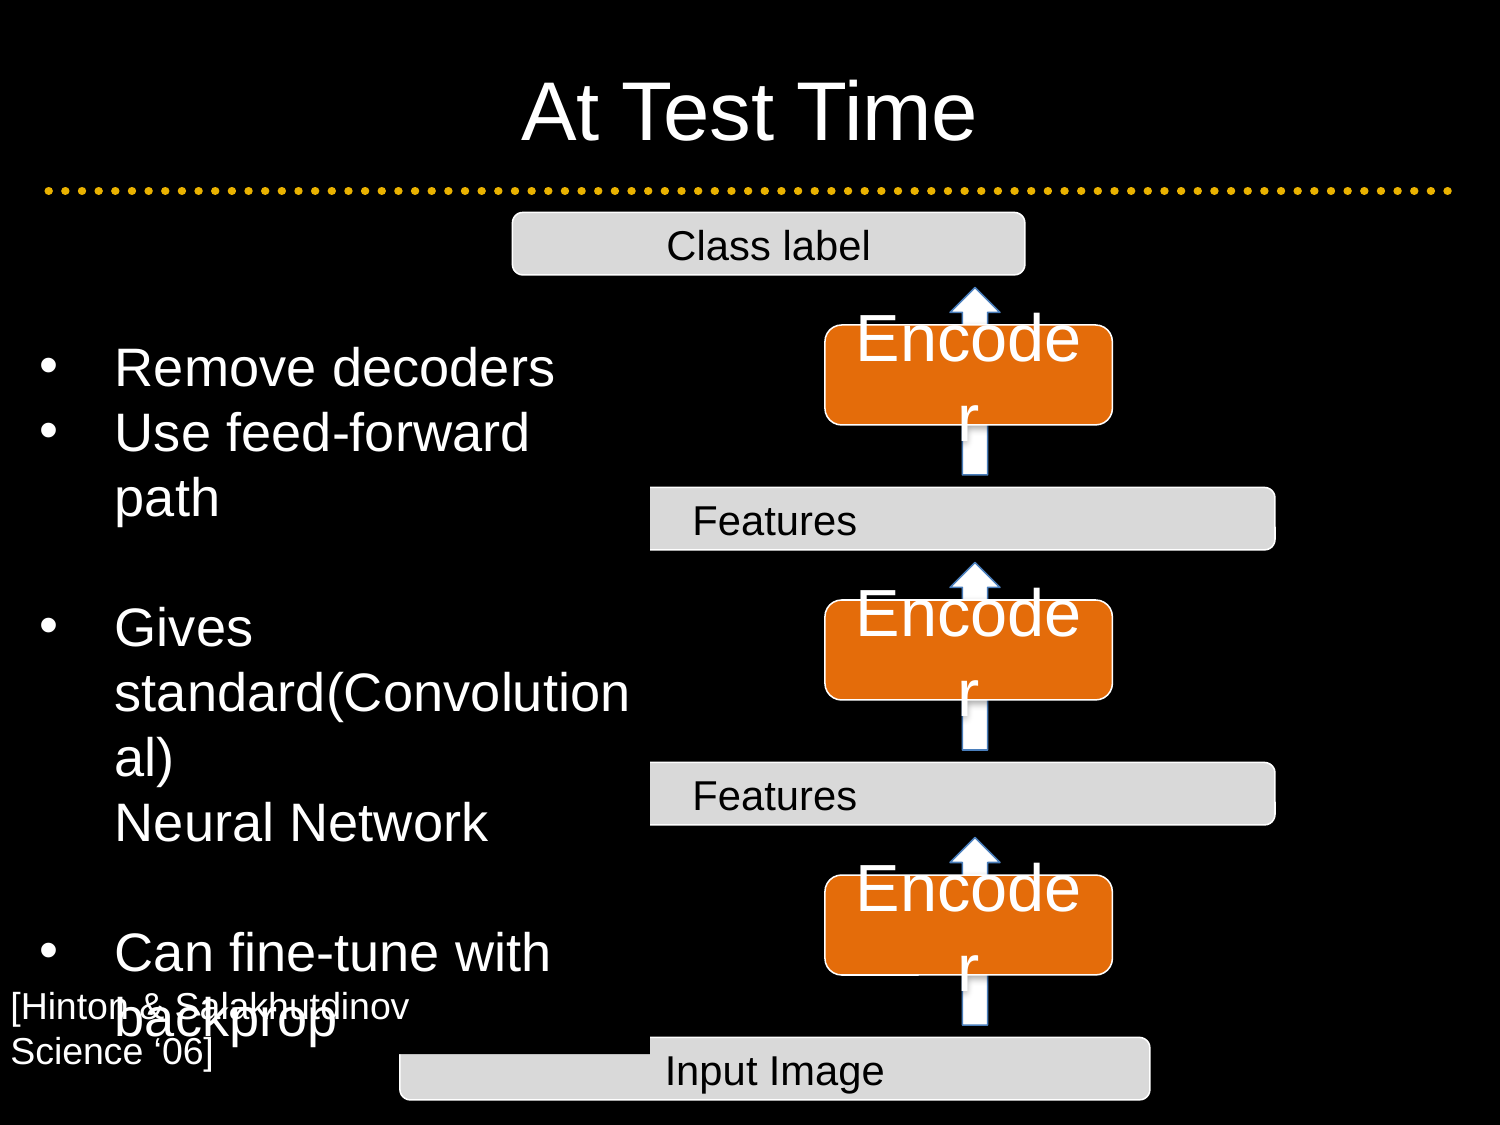

# At Test Time
Class label

Remove decoders
Use feed-forward path

Gives standard(Convolutional)
Neural Network

Can fine-tune with backprop
Encoder
Features
e.g.

Encoder
Features

Encoder
[Hinton & Salakhutdinov
Science ‘06]
Input Image